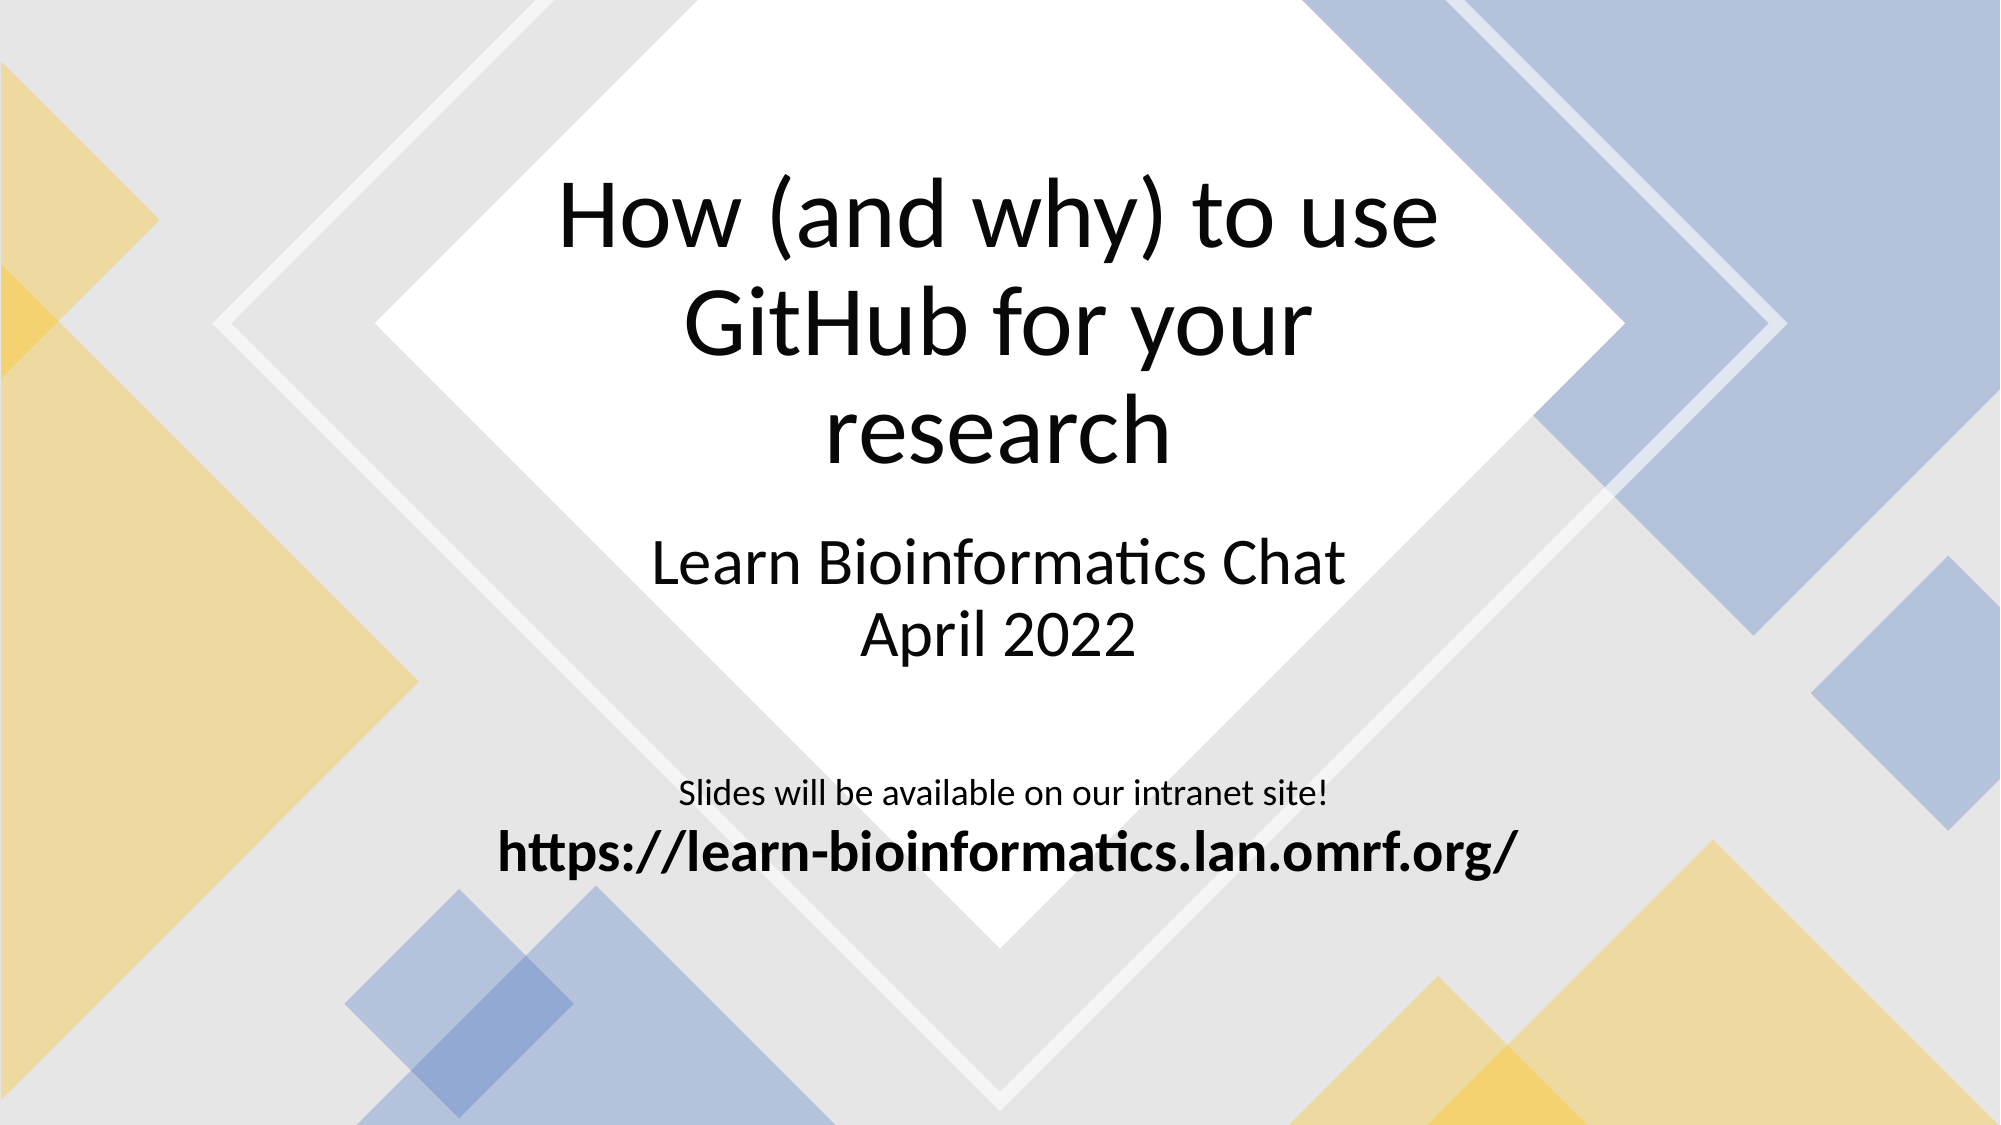

# How (and why) to use GitHub for your research

Learn Bioinformatics Chat
April 2022

Slides will be available on our intranet site!
https://learn-bioinformatics.lan.omrf.org/